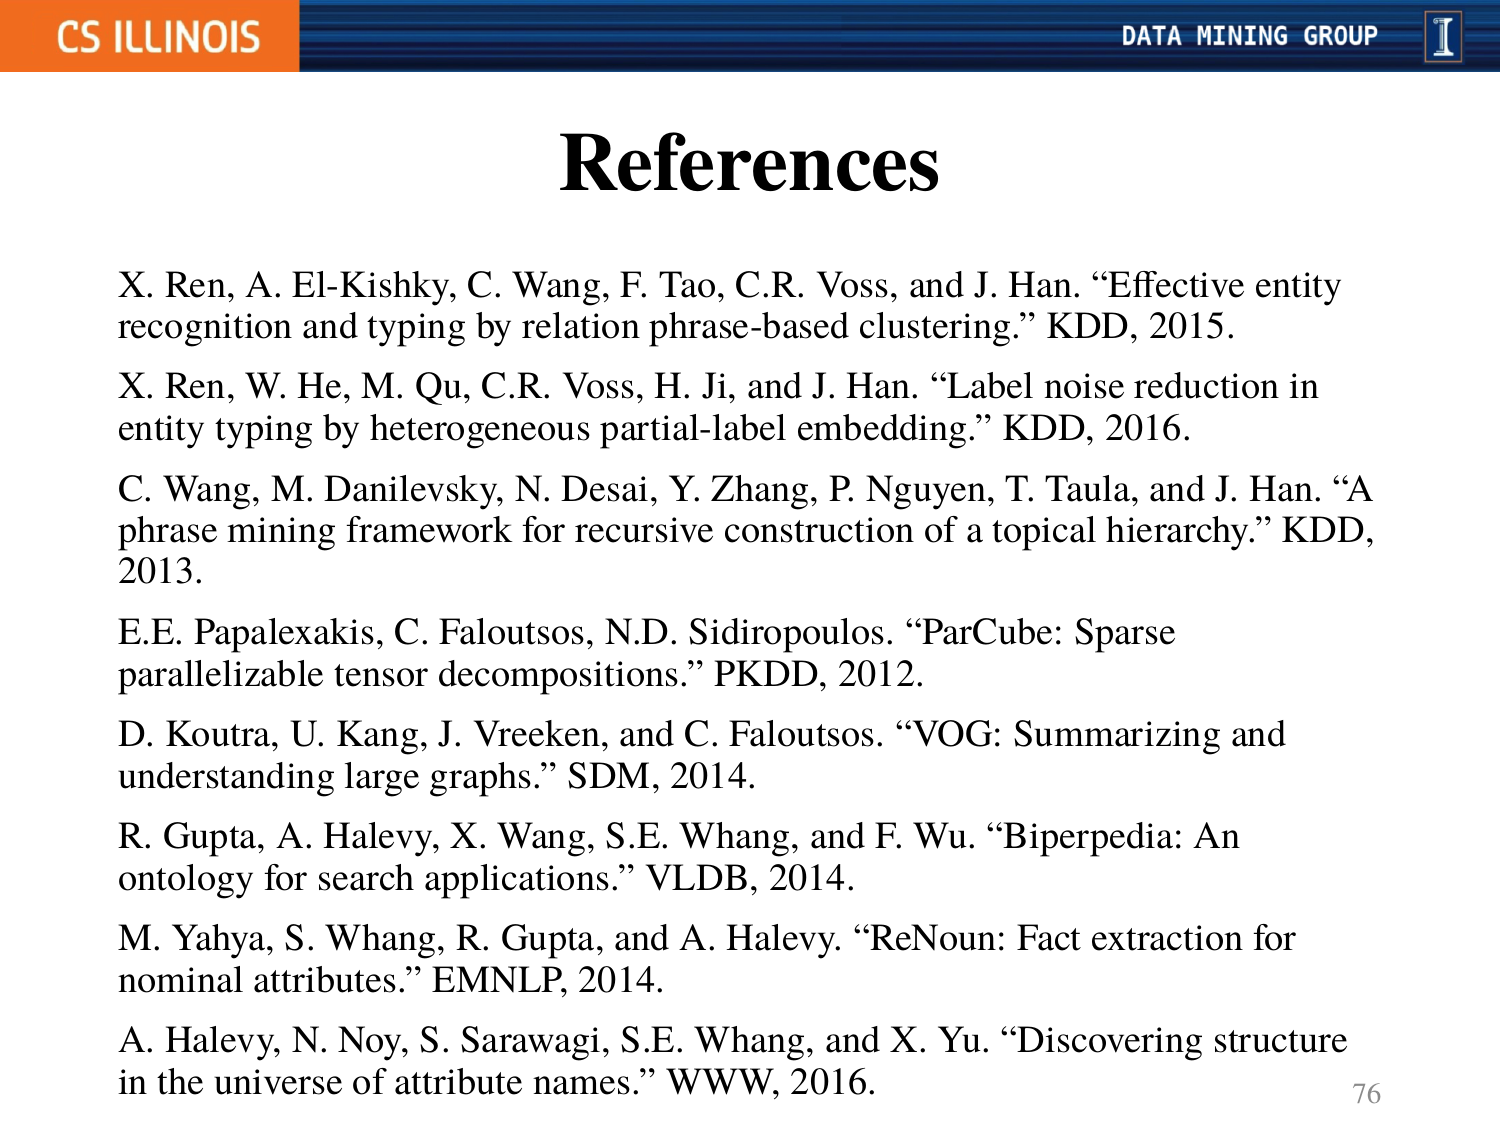

# References
X. Ren, A. El-Kishky, C. Wang, F. Tao, C.R. Voss, and J. Han. “Effective entity recognition and typing by relation phrase-based clustering.” KDD, 2015.
X. Ren, W. He, M. Qu, C.R. Voss, H. Ji, and J. Han. “Label noise reduction in entity typing by heterogeneous partial-label embedding.” KDD, 2016.
C. Wang, M. Danilevsky, N. Desai, Y. Zhang, P. Nguyen, T. Taula, and J. Han. “A phrase mining framework for recursive construction of a topical hierarchy.” KDD, 2013.
E.E. Papalexakis, C. Faloutsos, N.D. Sidiropoulos. “ParCube: Sparse parallelizable tensor decompositions.” PKDD, 2012.
D. Koutra, U. Kang, J. Vreeken, and C. Faloutsos. “VOG: Summarizing and understanding large graphs.” SDM, 2014.
R. Gupta, A. Halevy, X. Wang, S.E. Whang, and F. Wu. “Biperpedia: An ontology for search applications.” VLDB, 2014.
M. Yahya, S. Whang, R. Gupta, and A. Halevy. “ReNoun: Fact extraction for nominal attributes.” EMNLP, 2014.
A. Halevy, N. Noy, S. Sarawagi, S.E. Whang, and X. Yu. “Discovering structure in the universe of attribute names.” WWW, 2016.
76